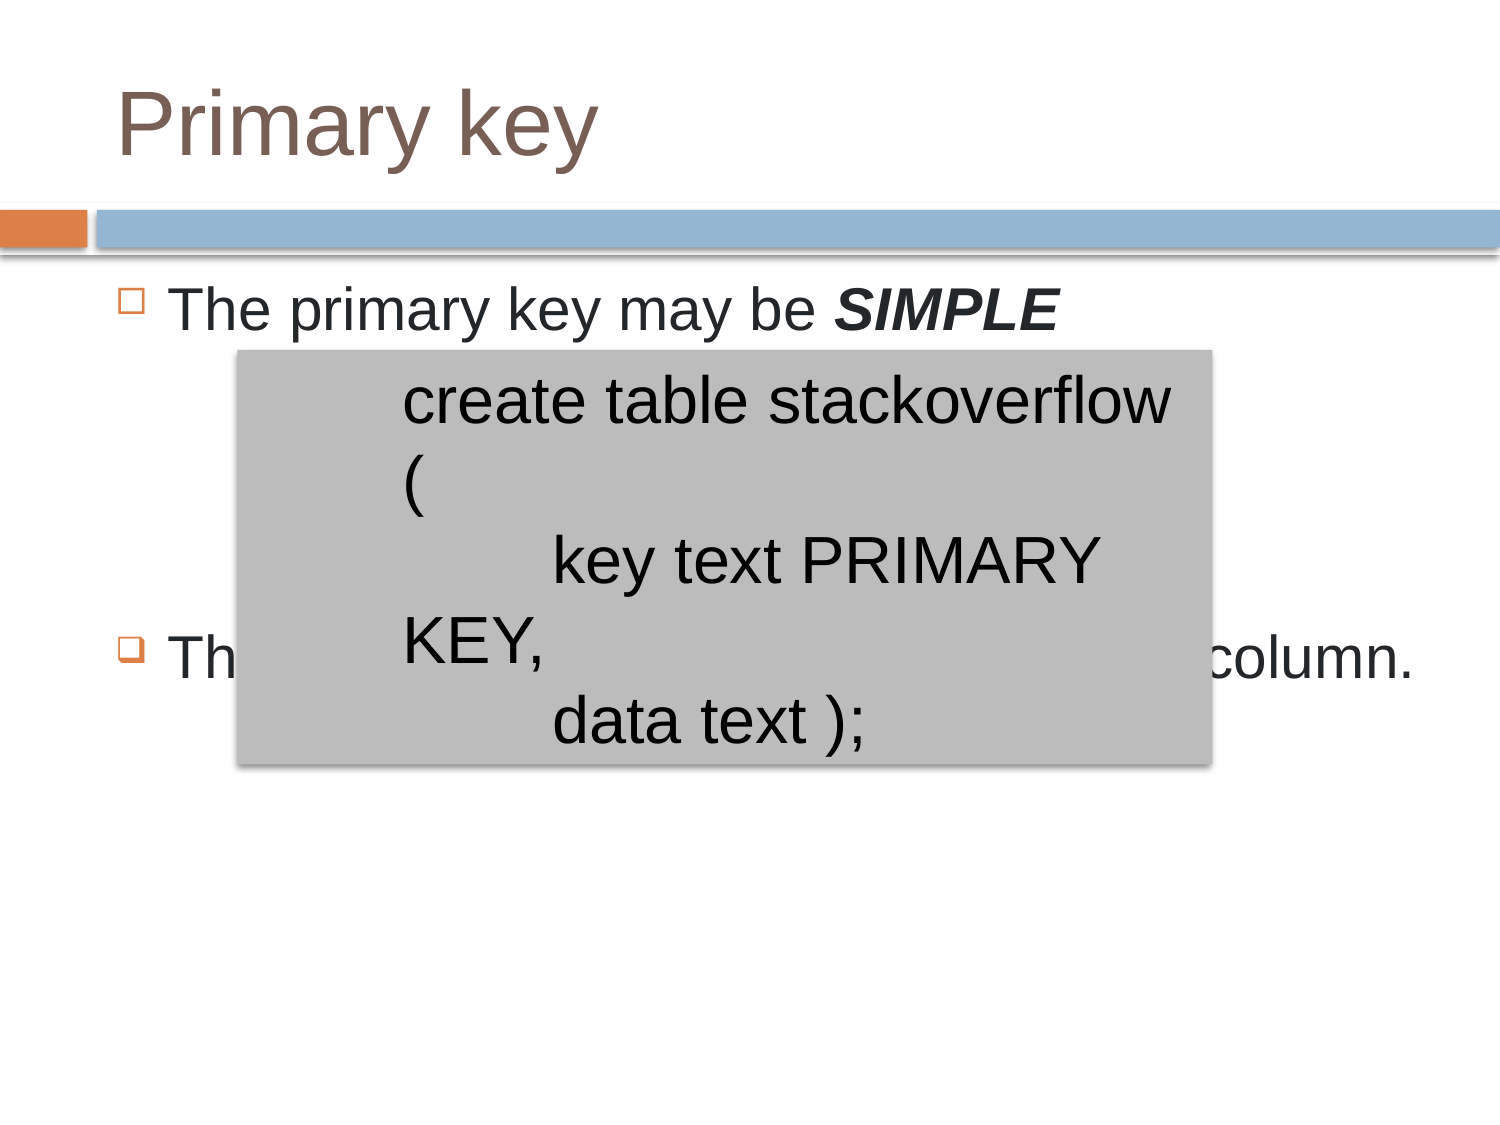

# Primary key
The primary key may be SIMPLE

That means that it is made by a single column.

create table stackoverflow (
	key text PRIMARY KEY,
	data text );